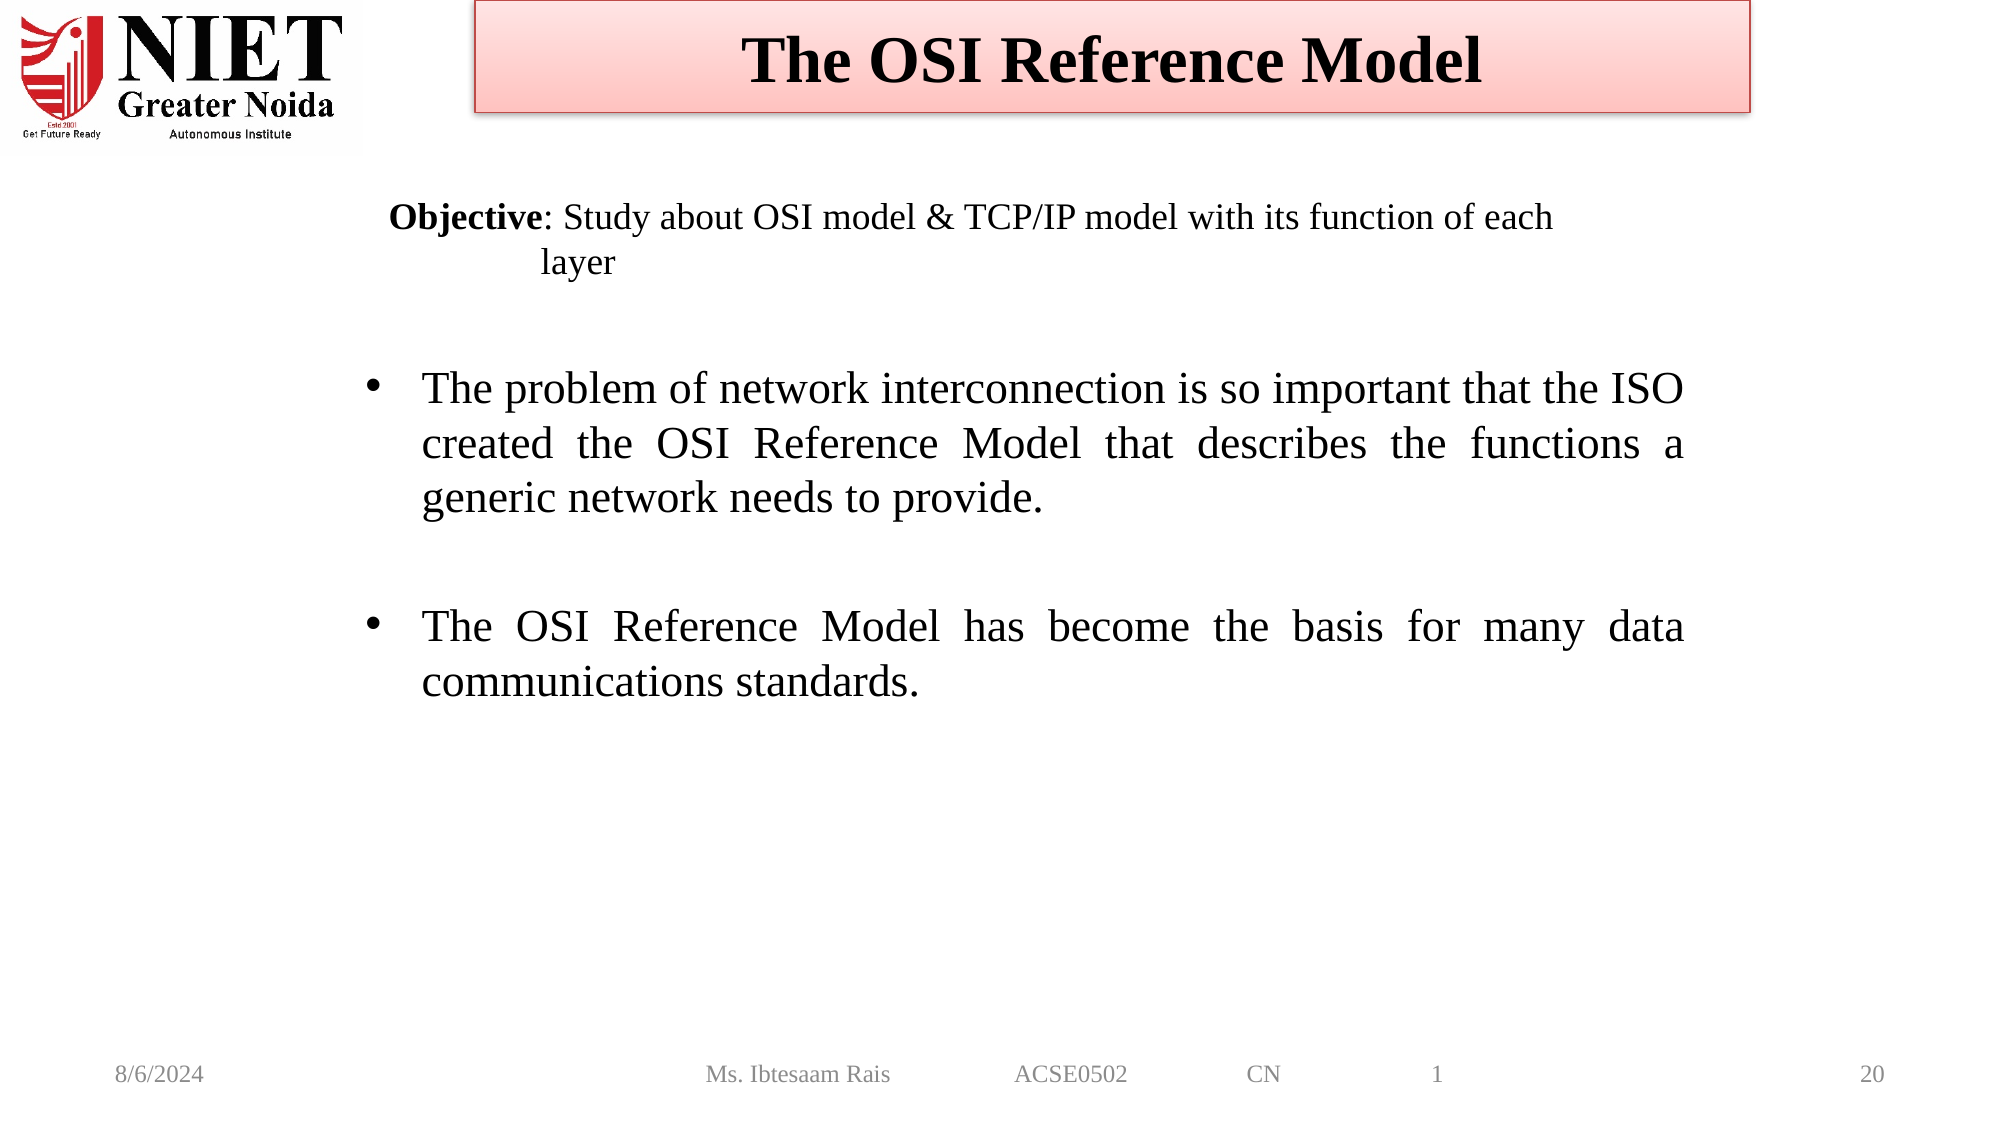

The OSI Reference Model
Objective: Study about OSI model & TCP/IP model with its function of each
                layer
The problem of network interconnection is so important that the ISO created the OSI Reference Model that describes the functions a generic network needs to provide.

The OSI Reference Model has become the basis for many data communications standards.
8/6/2024
Ms. Ibtesaam Rais                    ACSE0502                   CN                        1
20